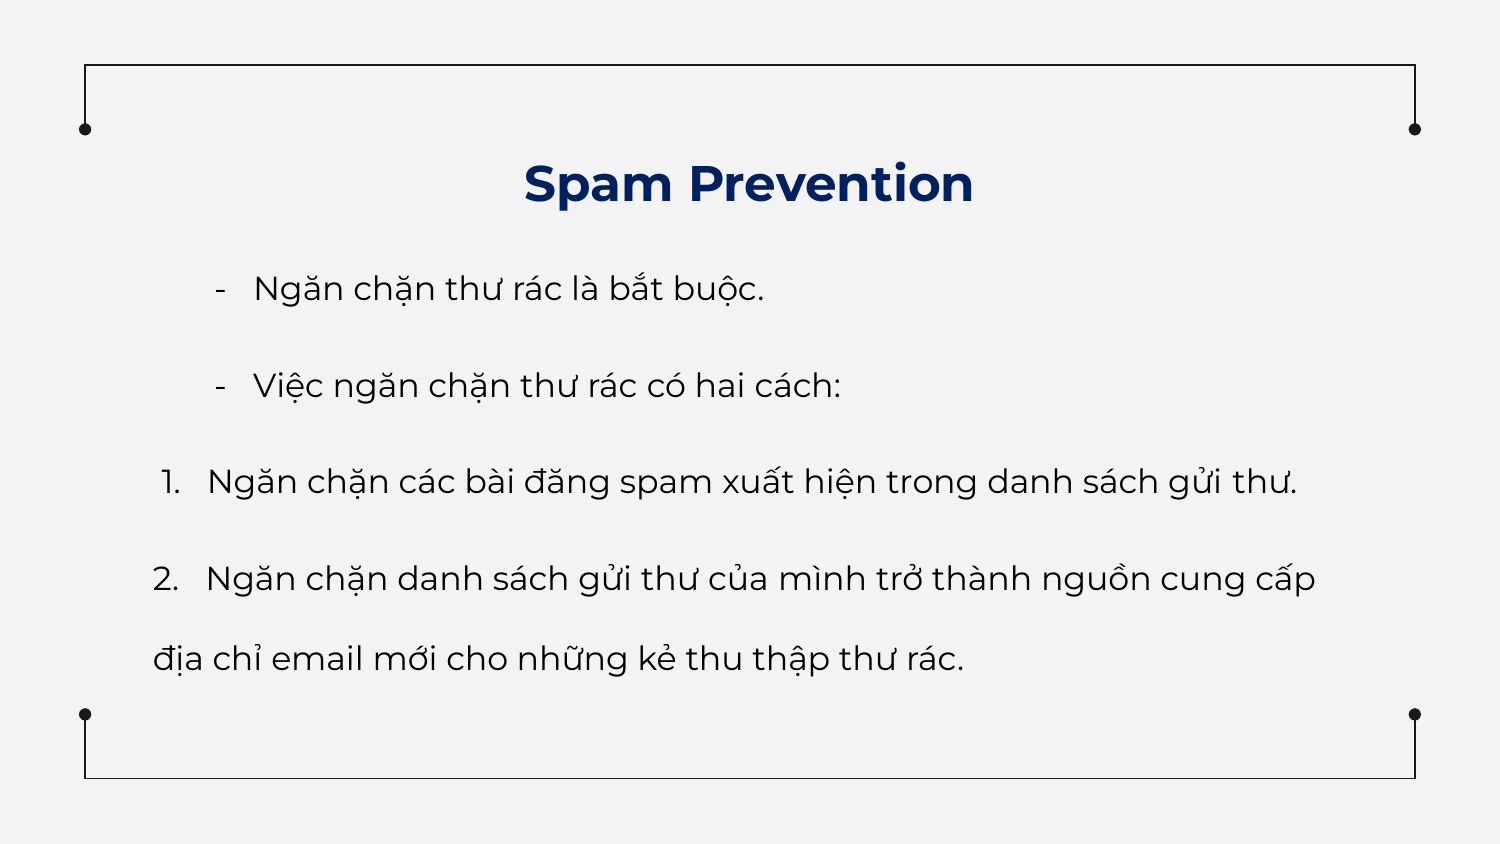

Spam Prevention
       -   Ngăn chặn thư rác là bắt buộc.
       -   Việc ngăn chặn thư rác có hai cách:
 1.   Ngăn chặn các bài đăng spam xuất hiện trong danh sách gửi thư.
2.   Ngăn chặn danh sách gửi thư của mình trở thành nguồn cung cấp địa chỉ email mới cho những kẻ thu thập thư rác.